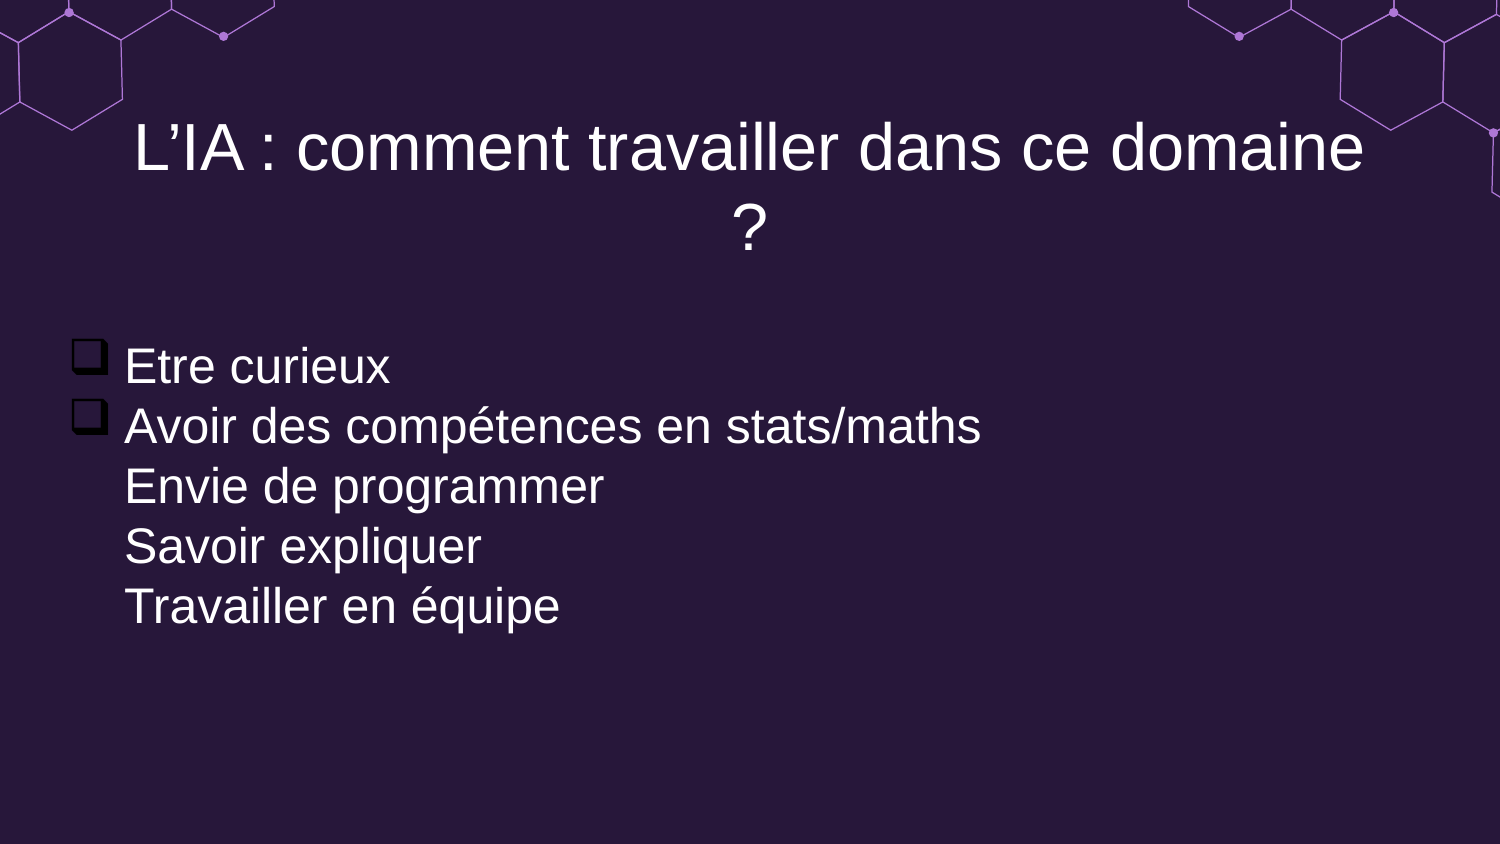

# L’IA : comment travailler dans ce domaine ?
Etre curieux
Avoir des compétences en stats/maths
Envie de programmer
Savoir expliquer
Travailler en équipe